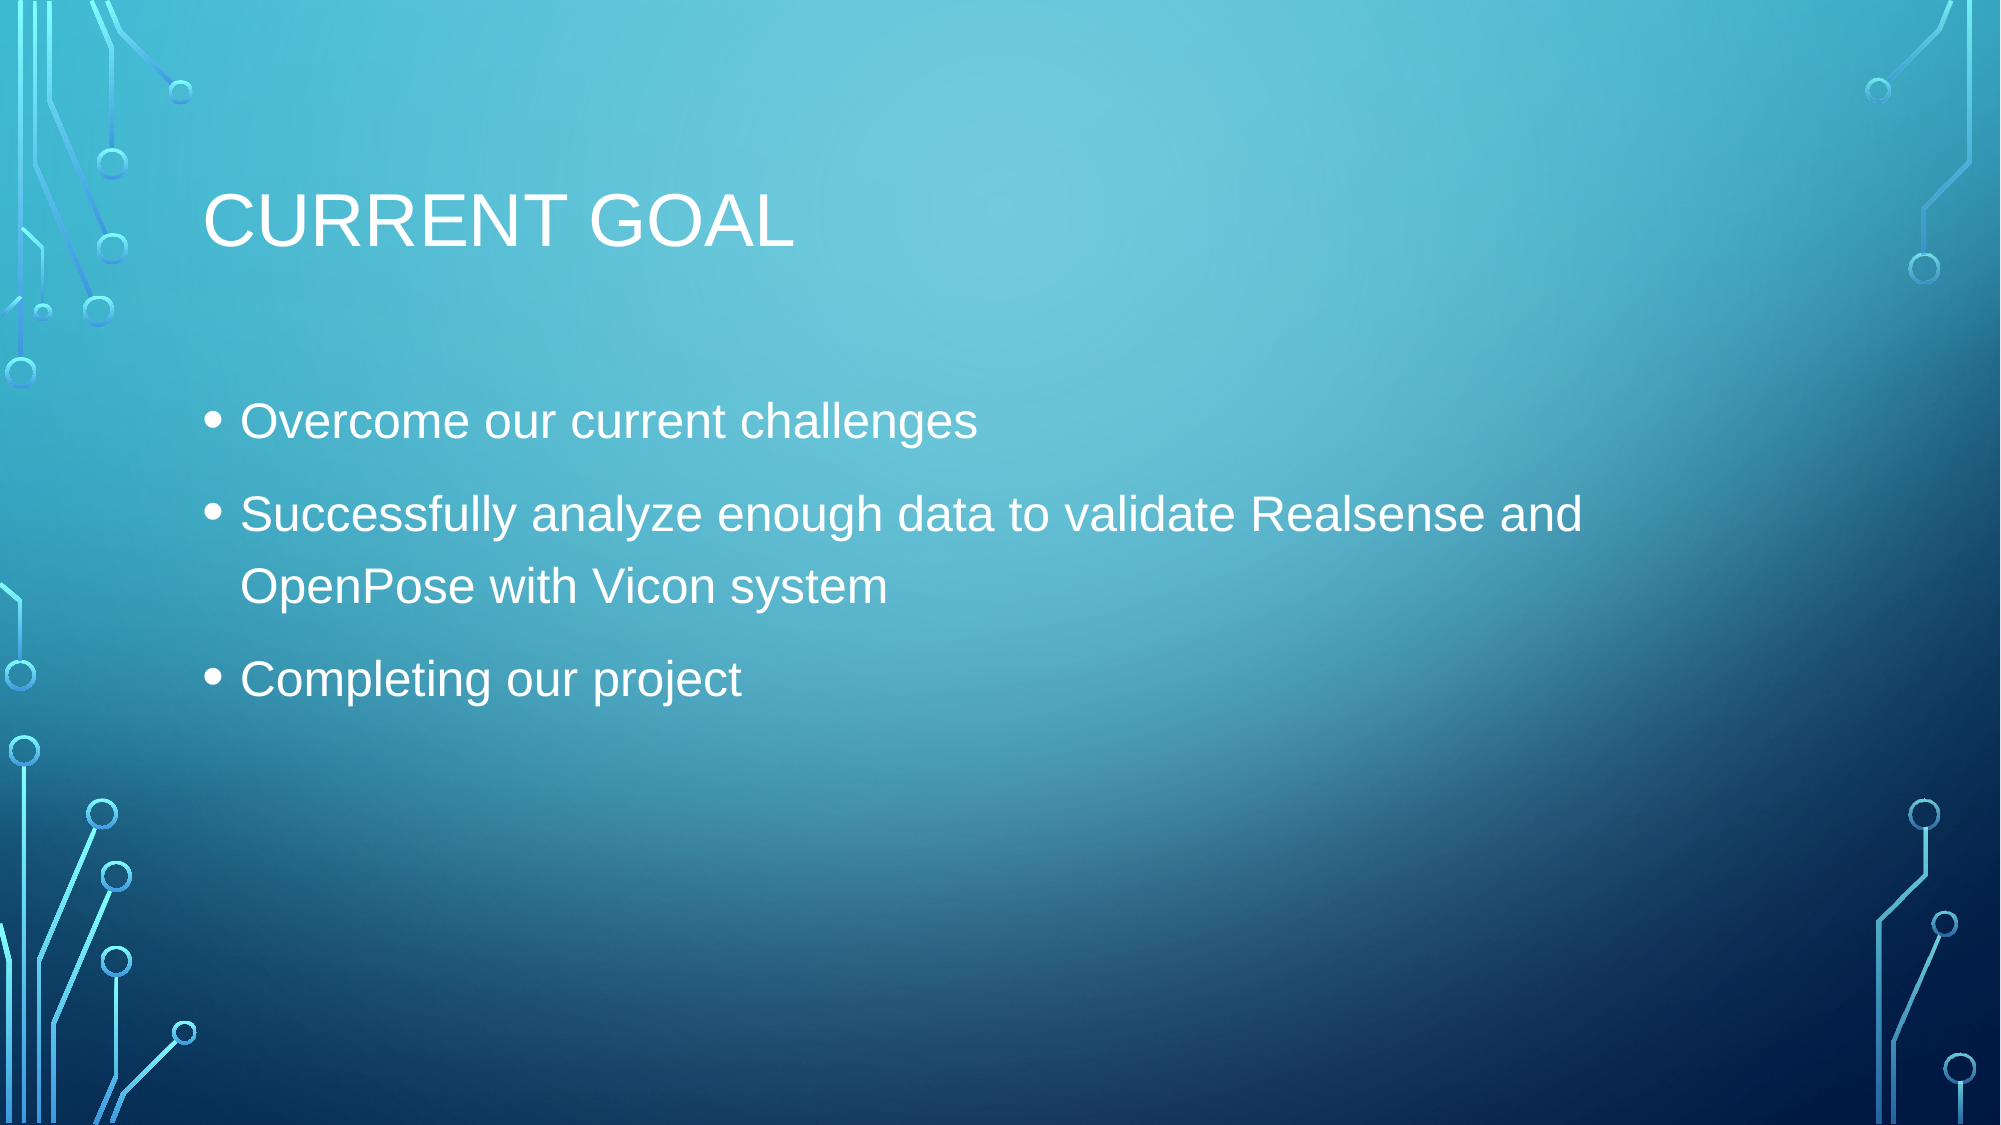

# Current goal
Overcome our current challenges
Successfully analyze enough data to validate Realsense and OpenPose with Vicon system
Completing our project